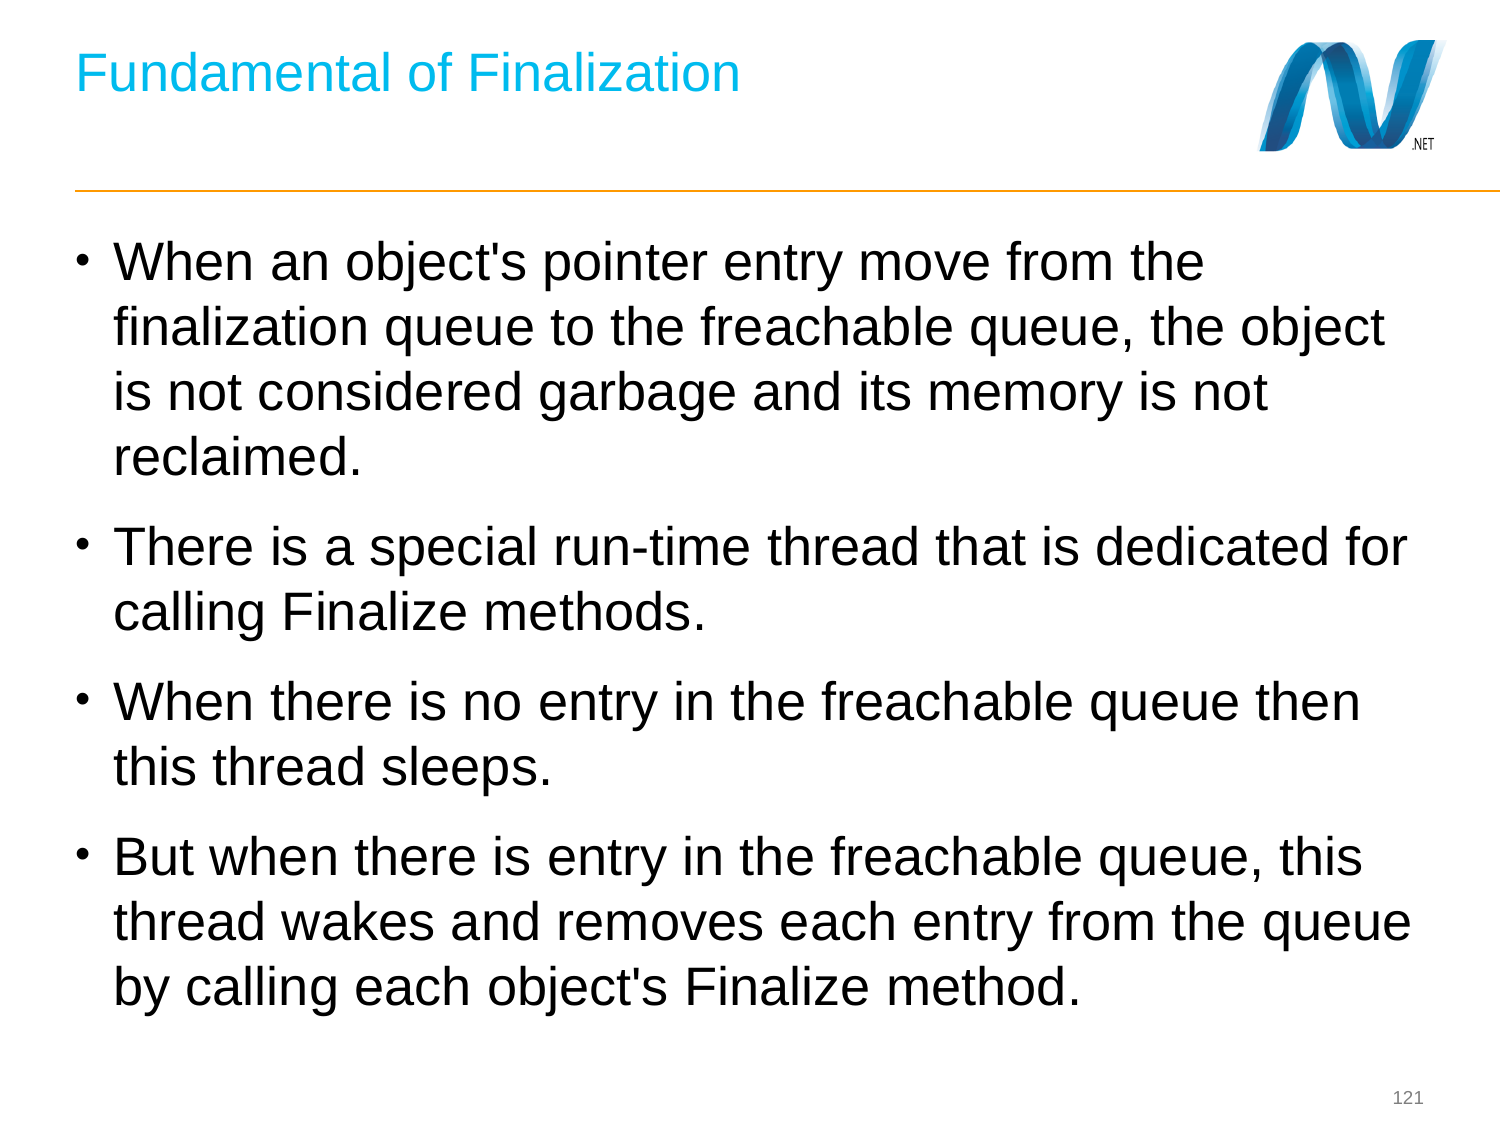

# Fundamental of Finalization
When an object's pointer entry move from the finalization queue to the freachable queue, the object is not considered garbage and its memory is not reclaimed.
There is a special run-time thread that is dedicated for calling Finalize methods.
When there is no entry in the freachable queue then this thread sleeps.
But when there is entry in the freachable queue, this thread wakes and removes each entry from the queue by calling each object's Finalize method.